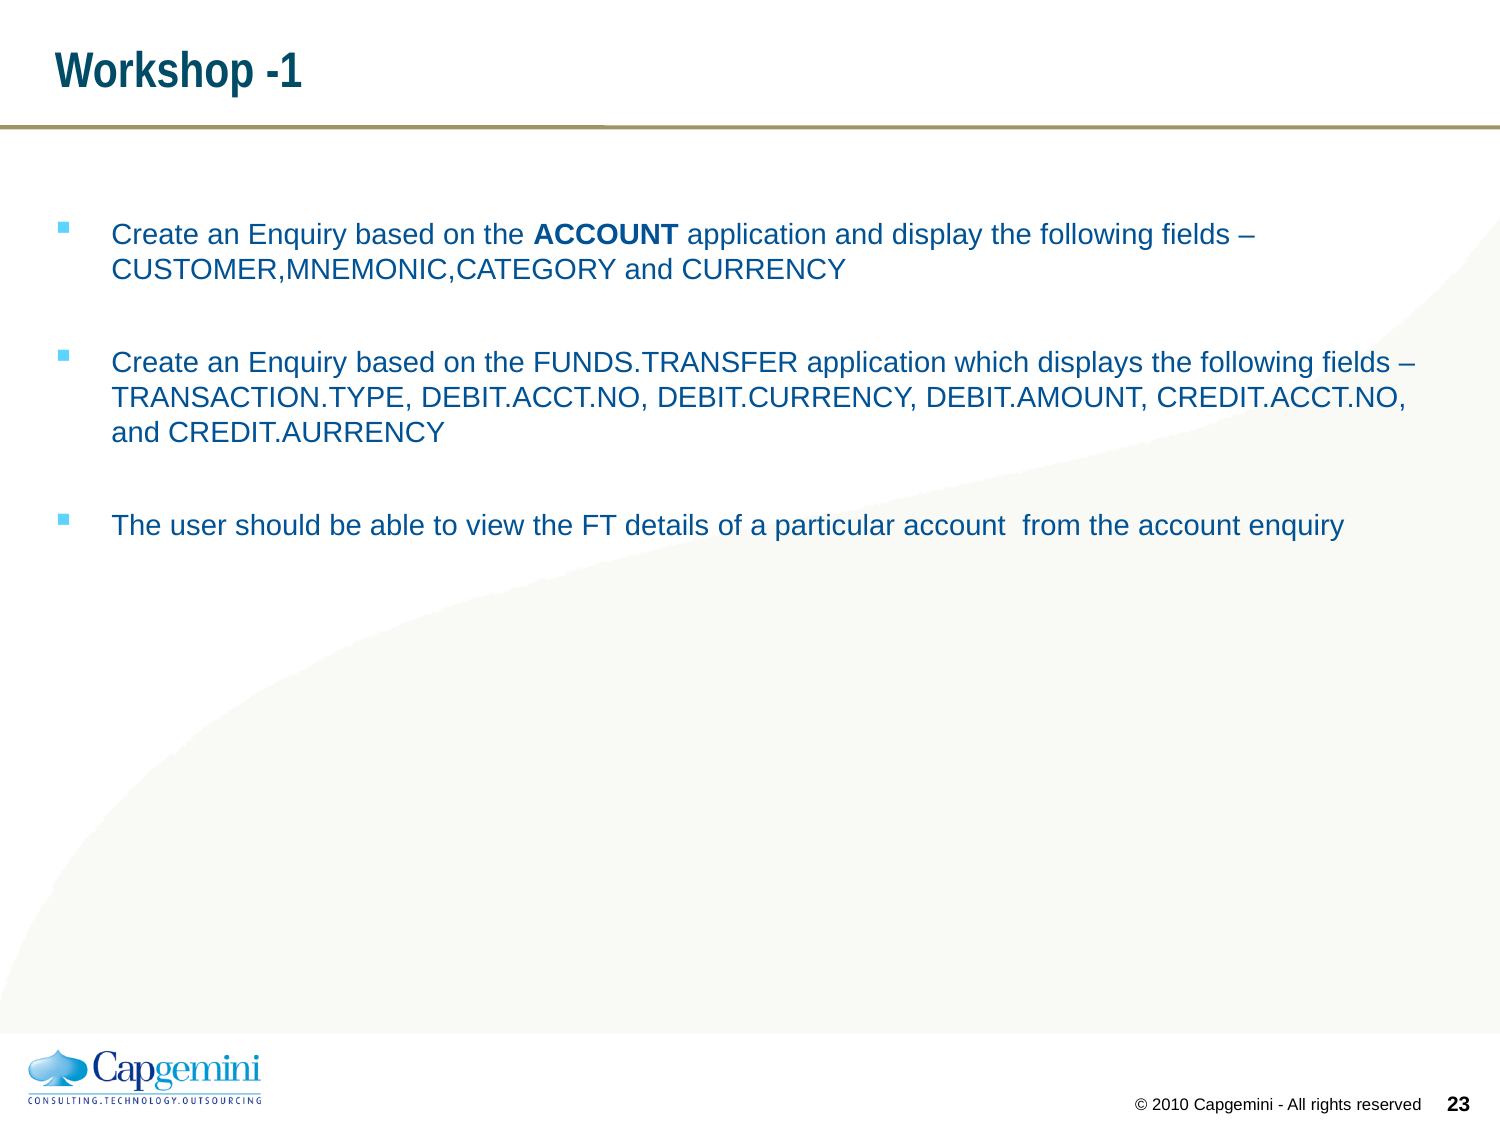

# Workshop -1
Create an Enquiry based on the ACCOUNT application and display the following fields – CUSTOMER,MNEMONIC,CATEGORY and CURRENCY

Create an Enquiry based on the FUNDS.TRANSFER application which displays the following fields – TRANSACTION.TYPE, DEBIT.ACCT.NO, DEBIT.CURRENCY, DEBIT.AMOUNT, CREDIT.ACCT.NO, and CREDIT.AURRENCY

The user should be able to view the FT details of a particular account  from the account enquiry

23
© 2010 Capgemini - All rights reserved